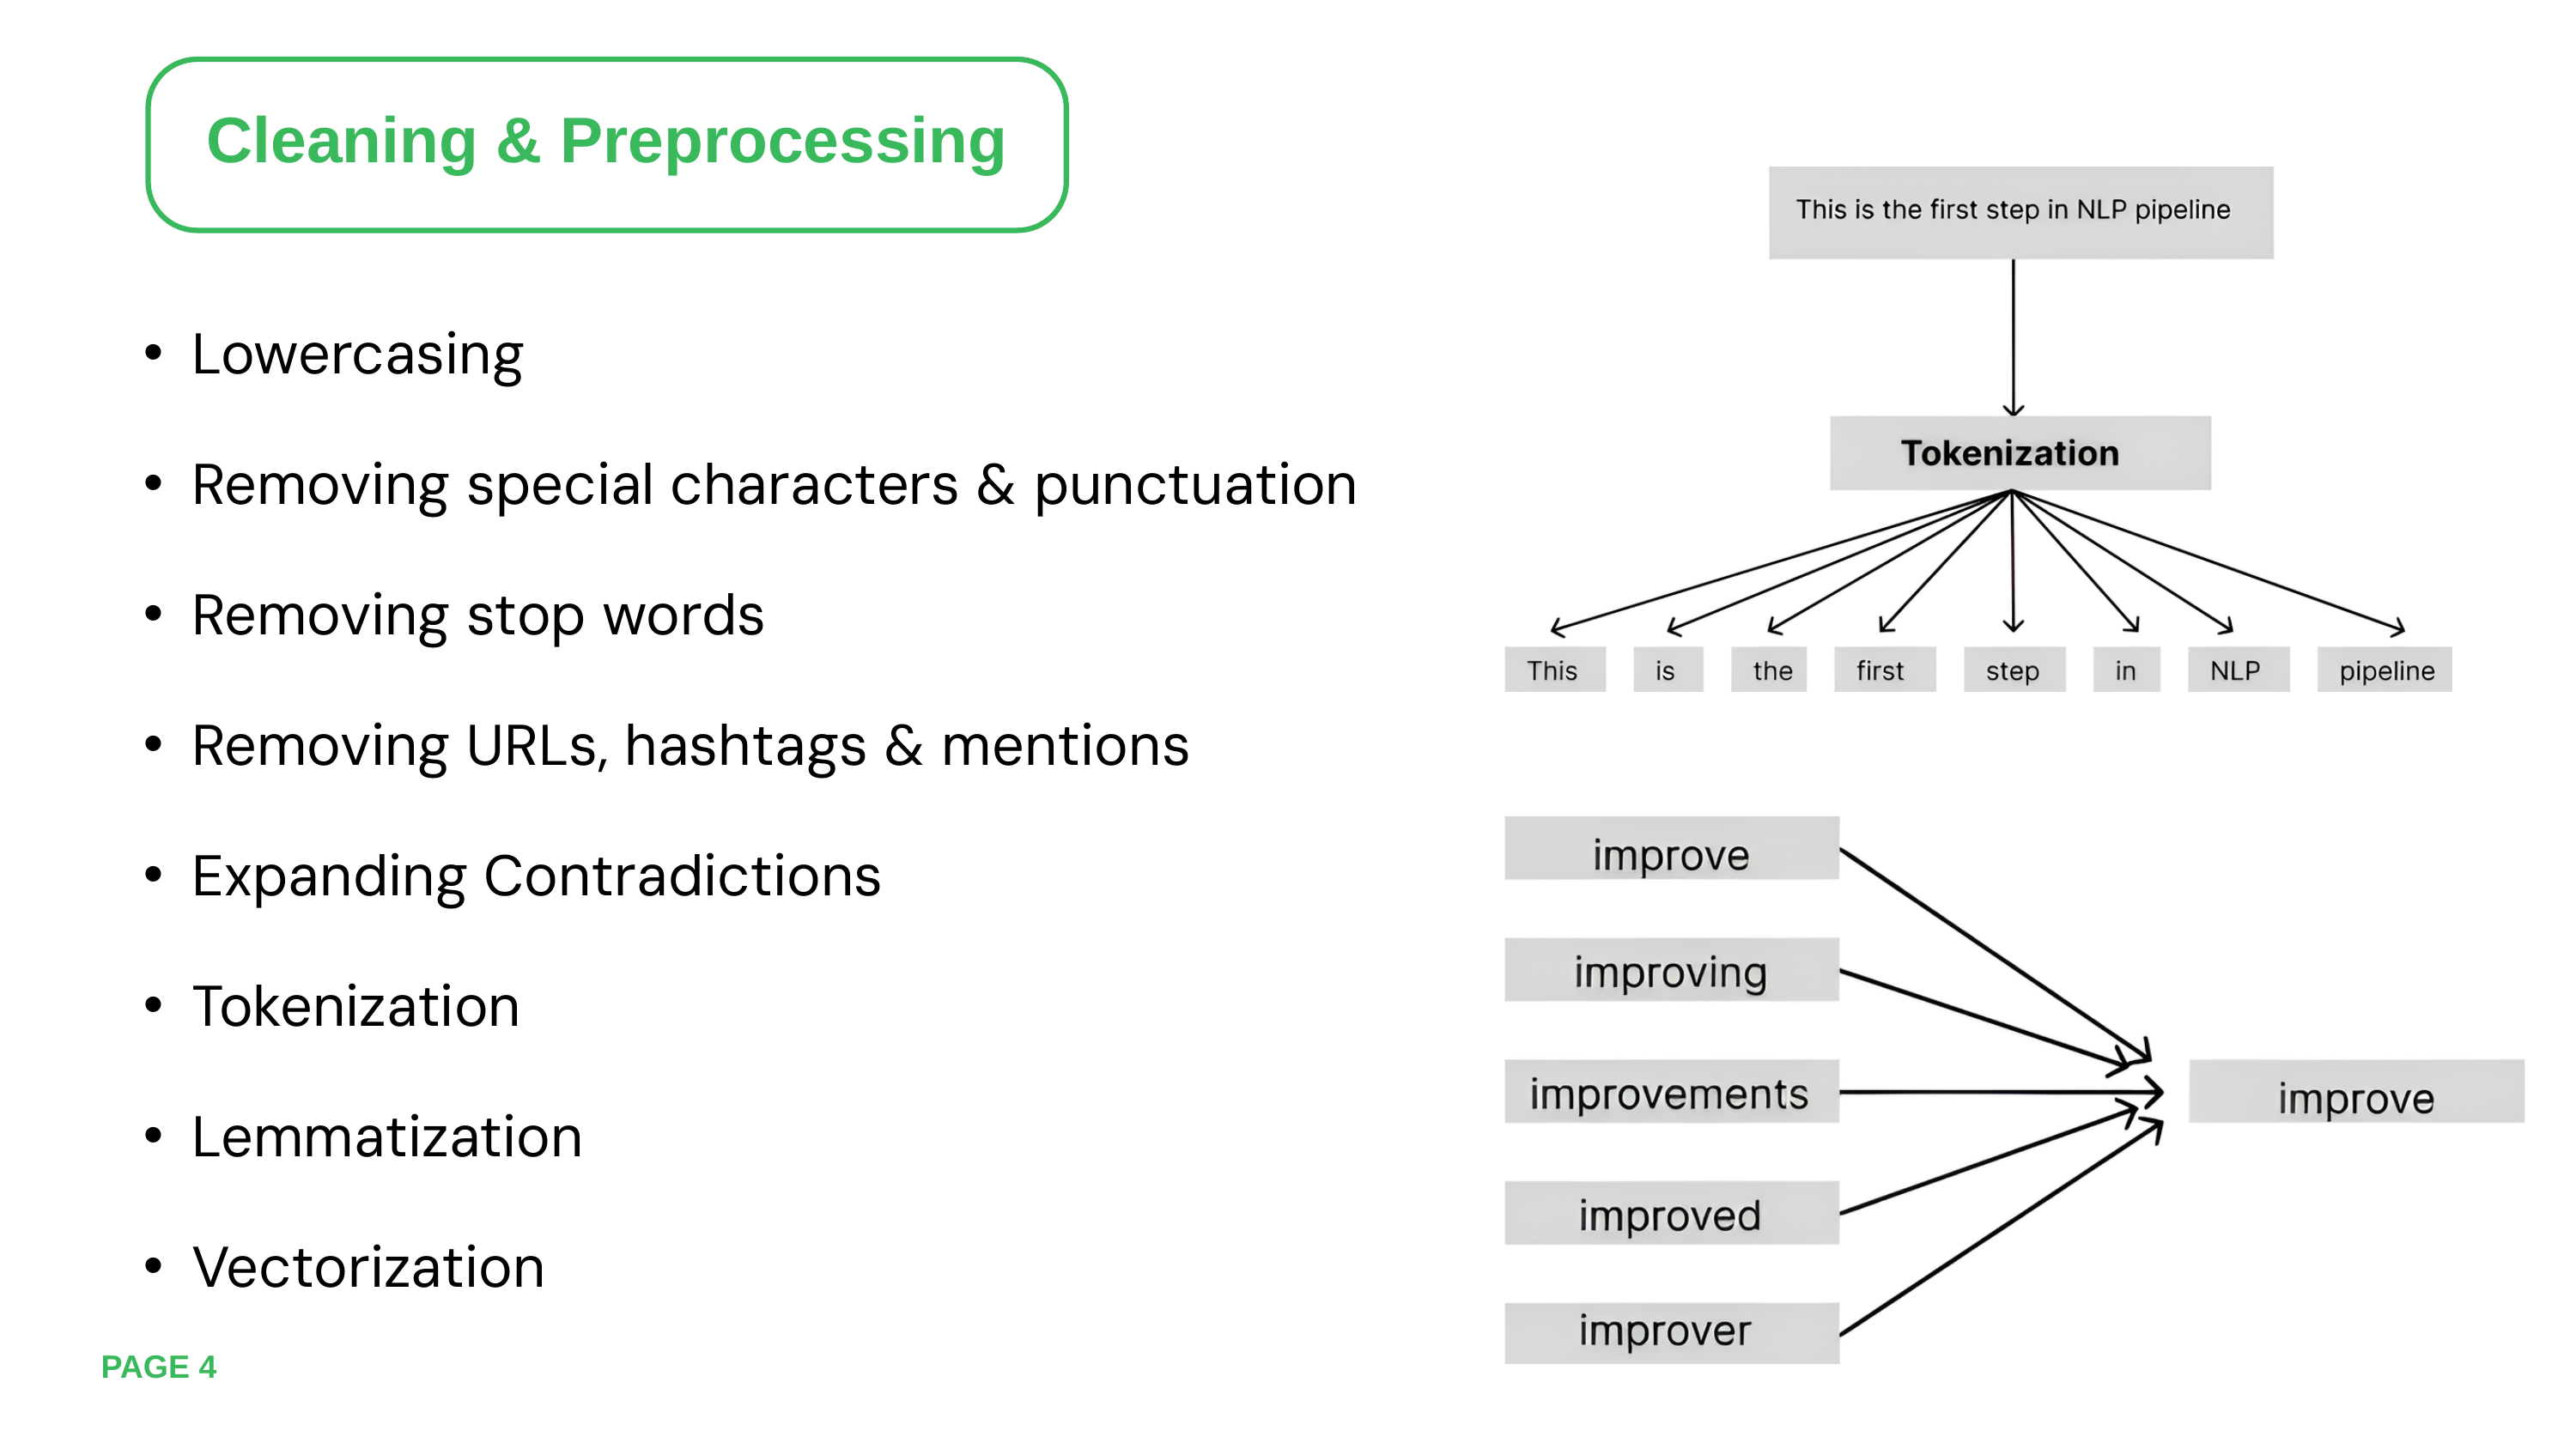

Cleaning & Preprocessing

Lowercasing
Removing special characters & punctuation
Removing stop words
Removing URLs, hashtags & mentions
Expanding Contradictions
Tokenization
Lemmatization
Vectorization

PAGE 4